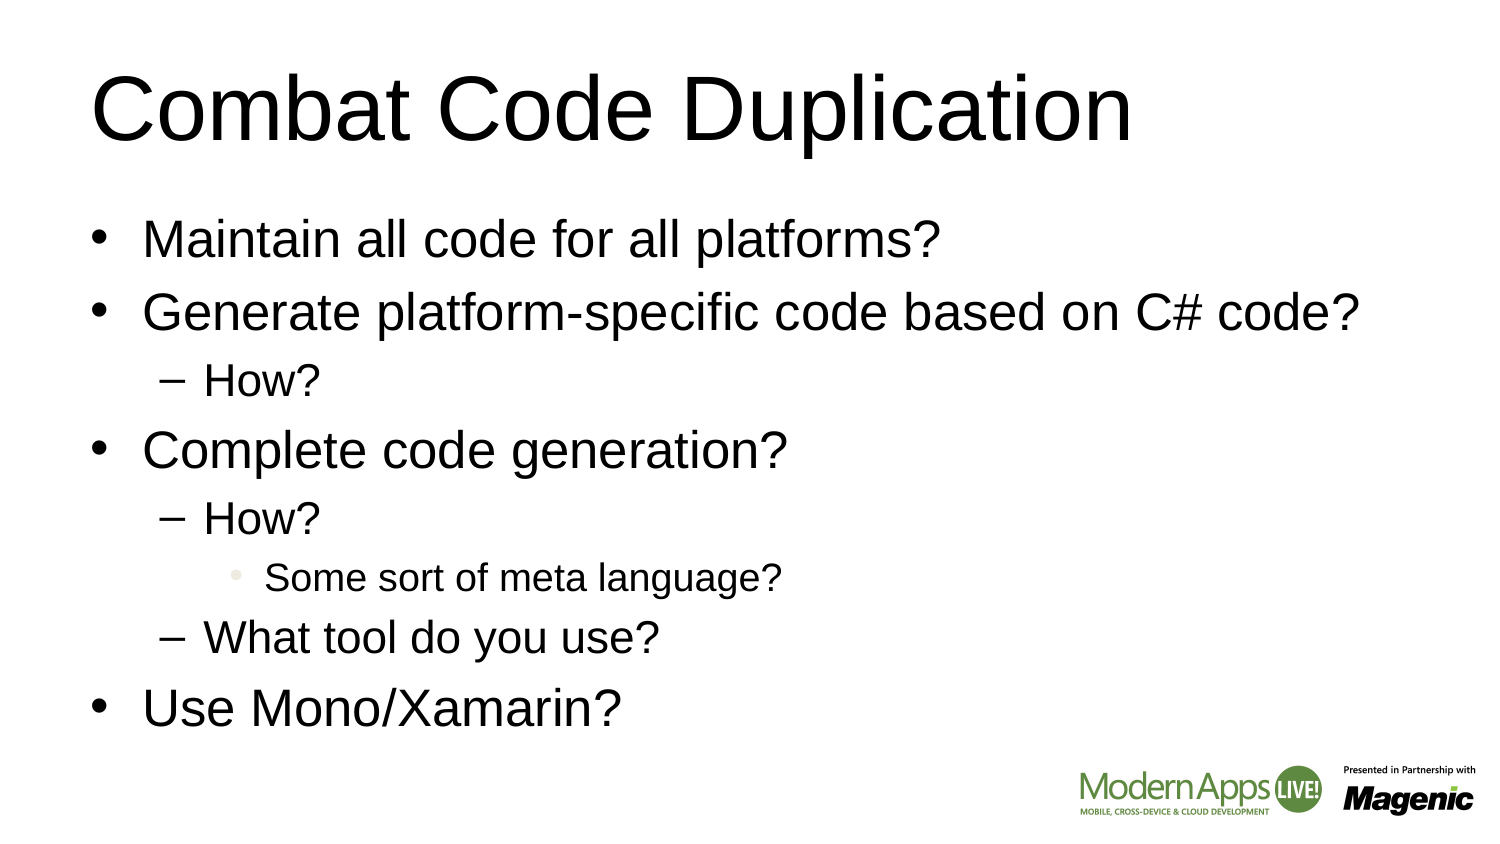

# Combat Code Duplication
Maintain all code for all platforms?
Generate platform-specific code based on C# code?
How?
Complete code generation?
How?
Some sort of meta language?
What tool do you use?
Use Mono/Xamarin?